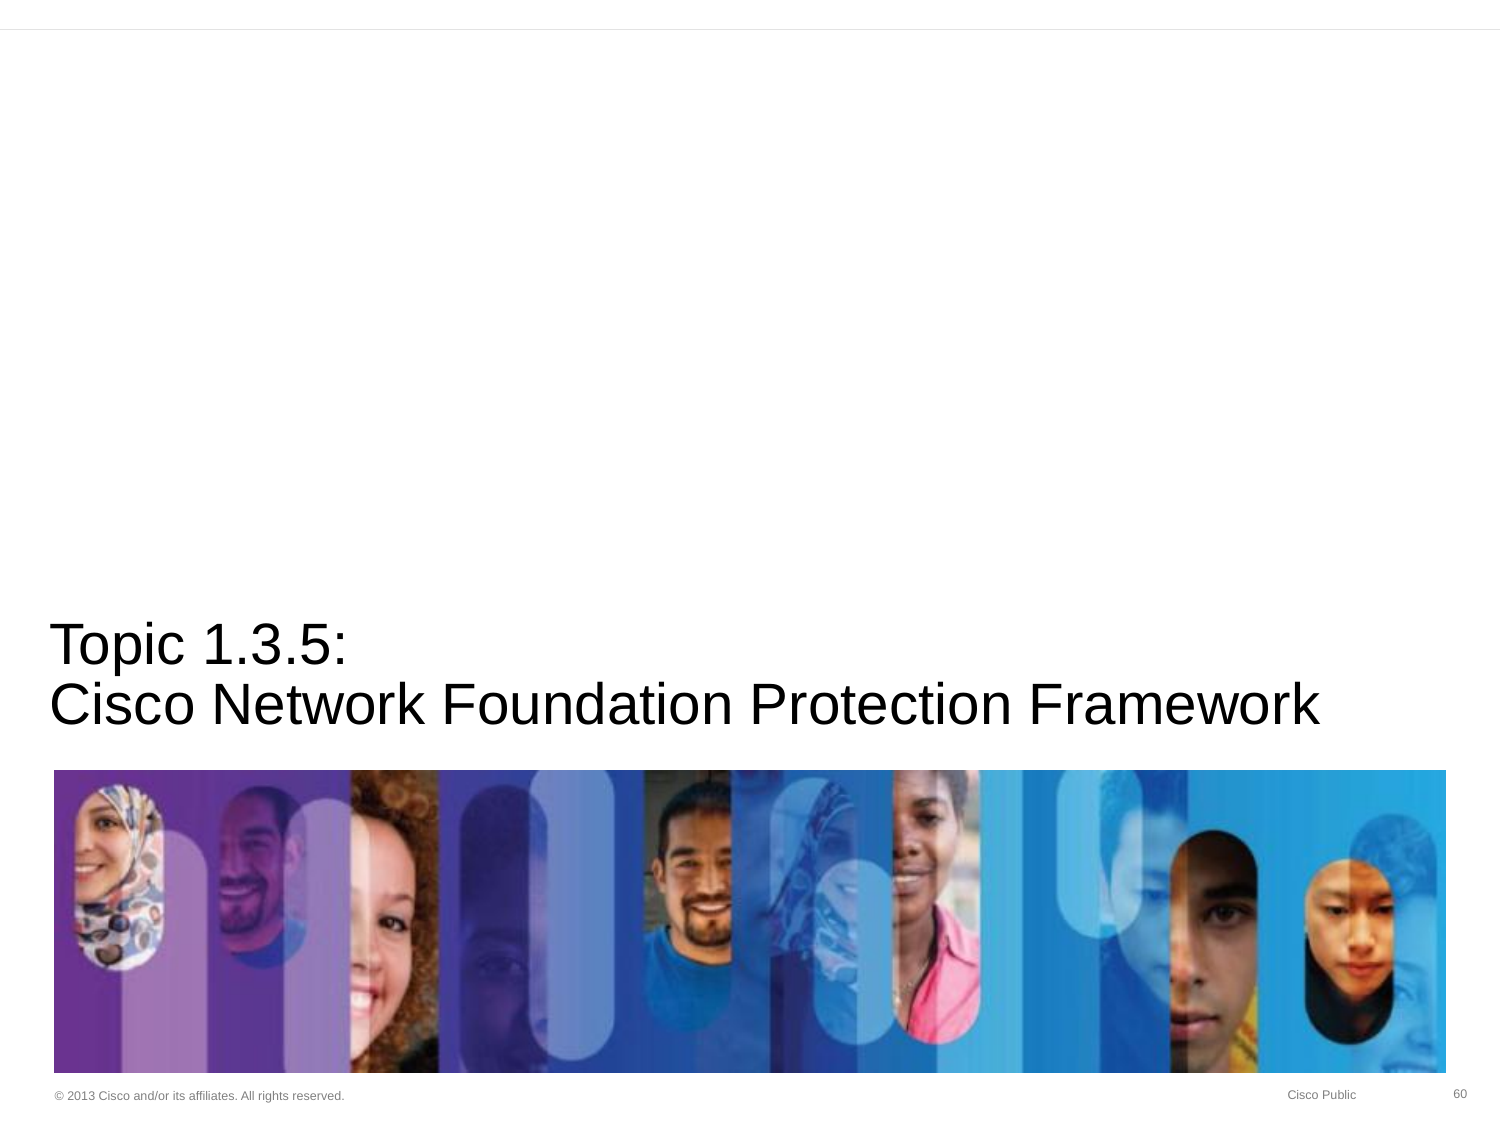

# Topic 1.3.5: Cisco Network Foundation Protection Framework